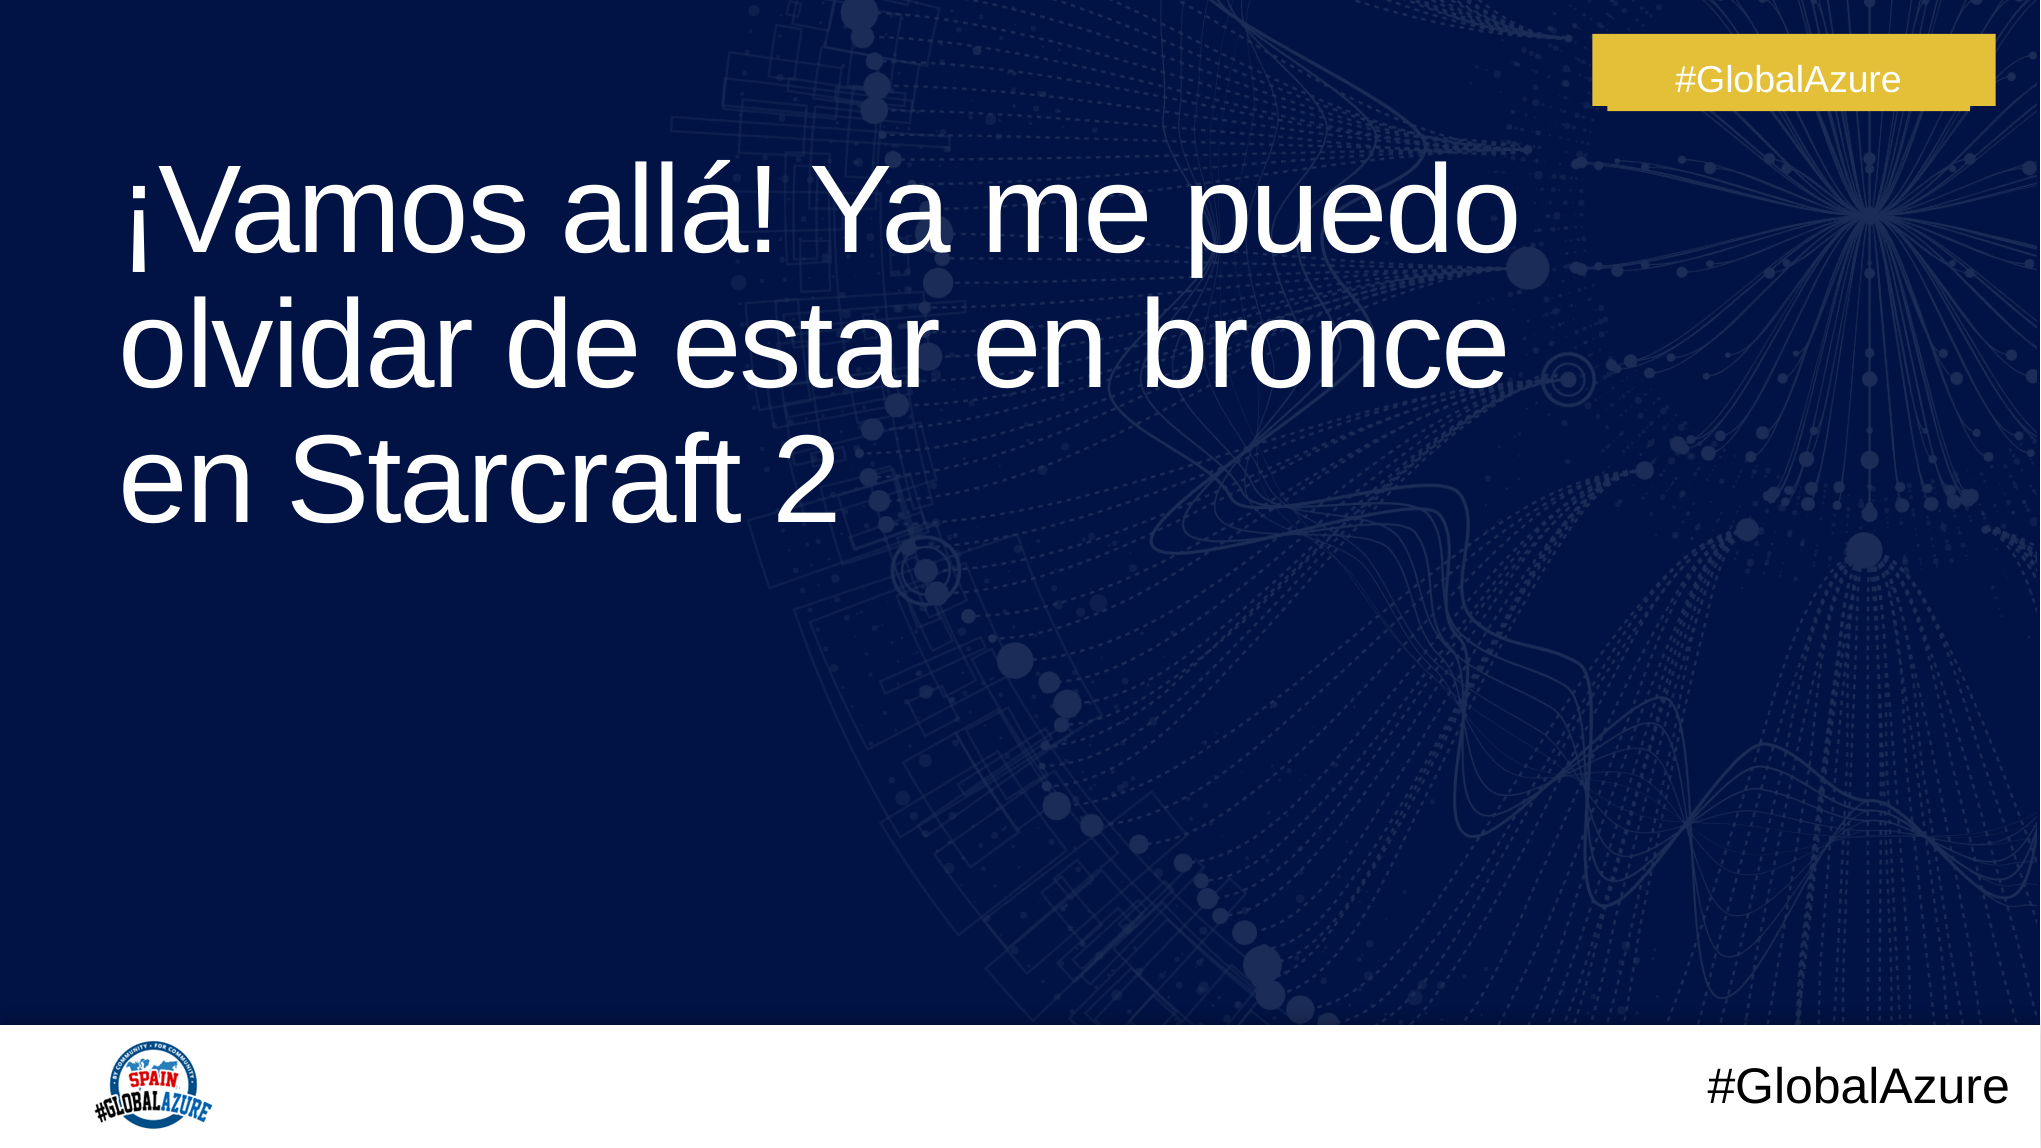

#GlobalAzure
# ¡Vamos allá! Ya me puedo olvidar de estar en bronce en Starcraft 2